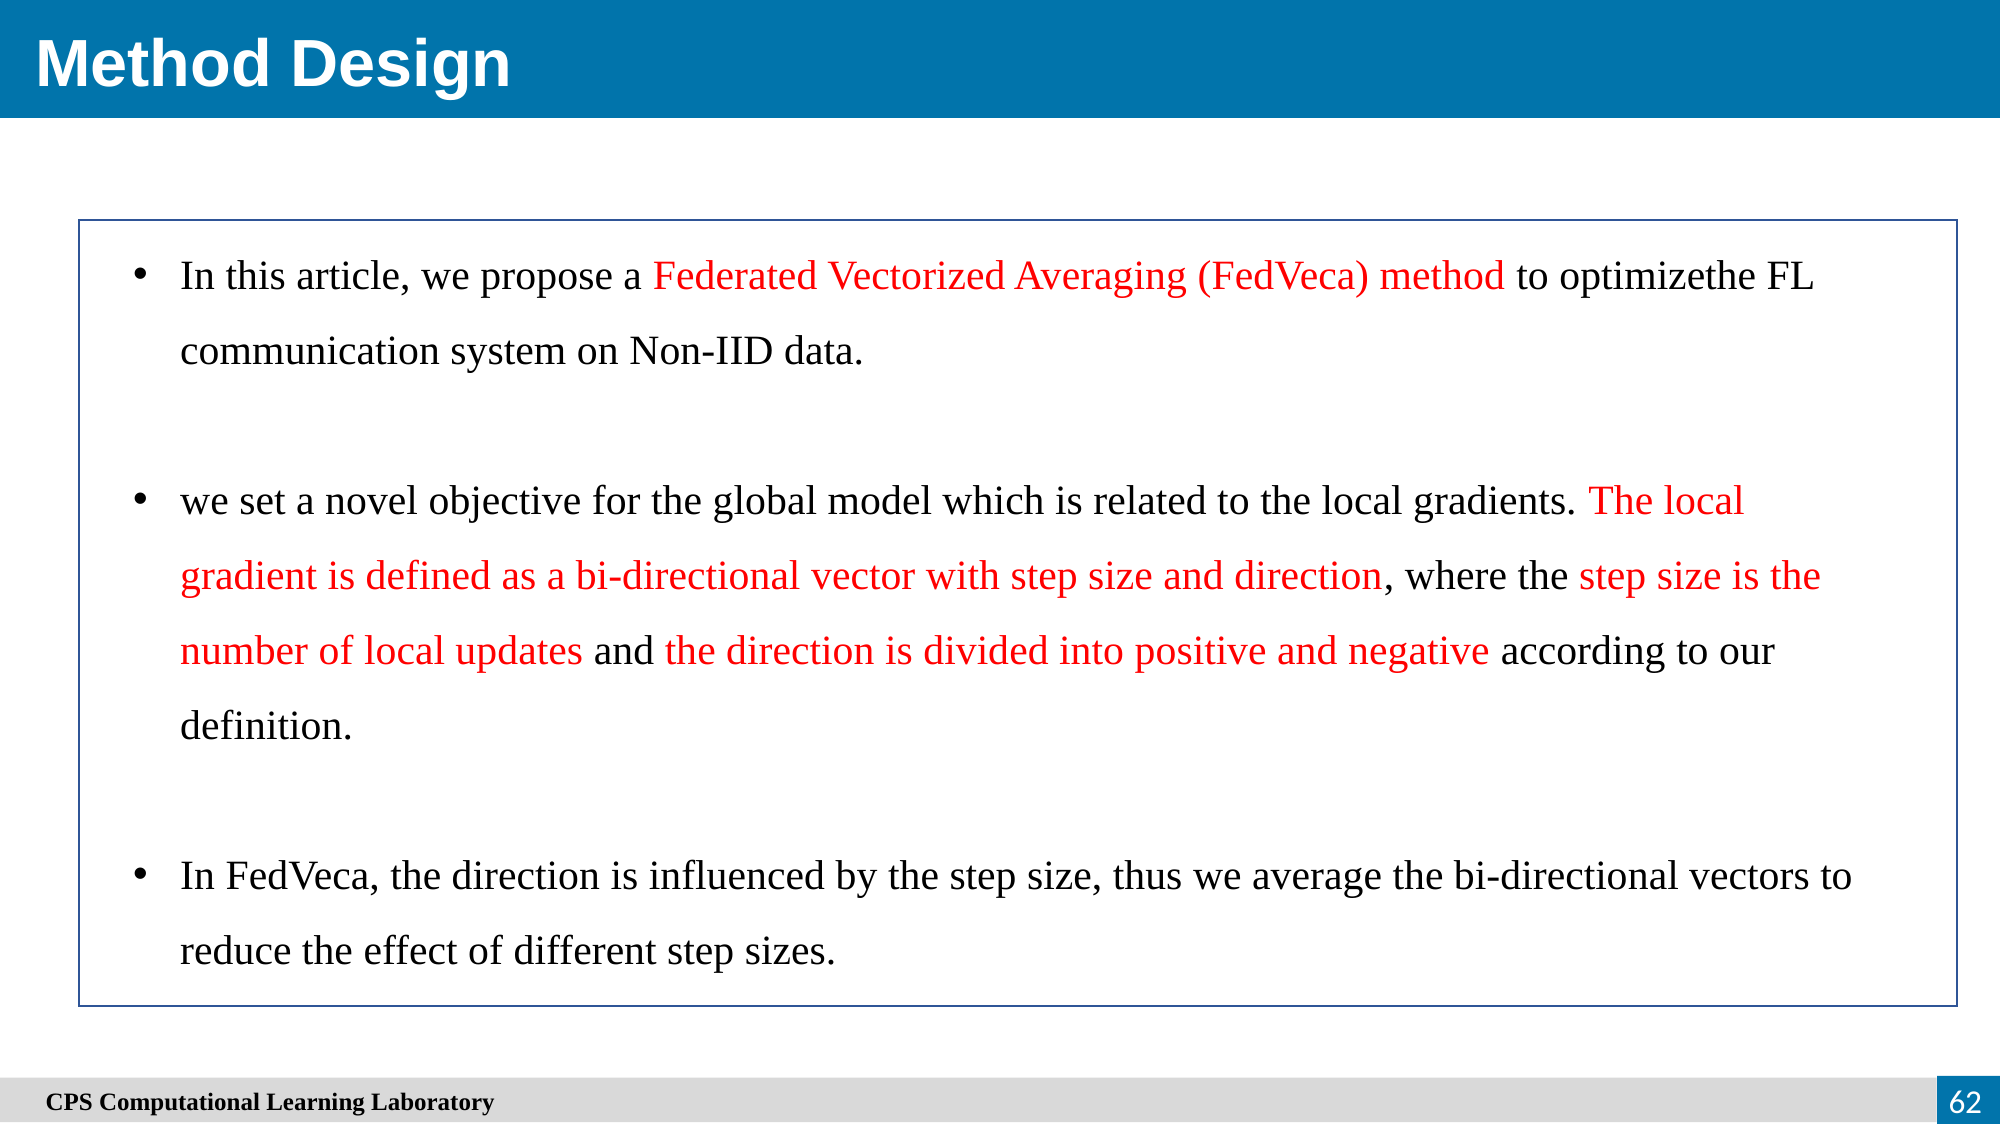

Method Design

In this article, we propose a Federated Vectorized Averaging (FedVeca) method to optimizethe FL communication system on Non-IID data.

we set a novel objective for the global model which is related to the local gradients. The local gradient is defined as a bi-directional vector with step size and direction, where the step size is the number of local updates and the direction is divided into positive and negative according to our definition.

In FedVeca, the direction is influenced by the step size, thus we average the bi-directional vectors to reduce the effect of different step sizes.

62
62
　CPS Computational Learning Laboratory